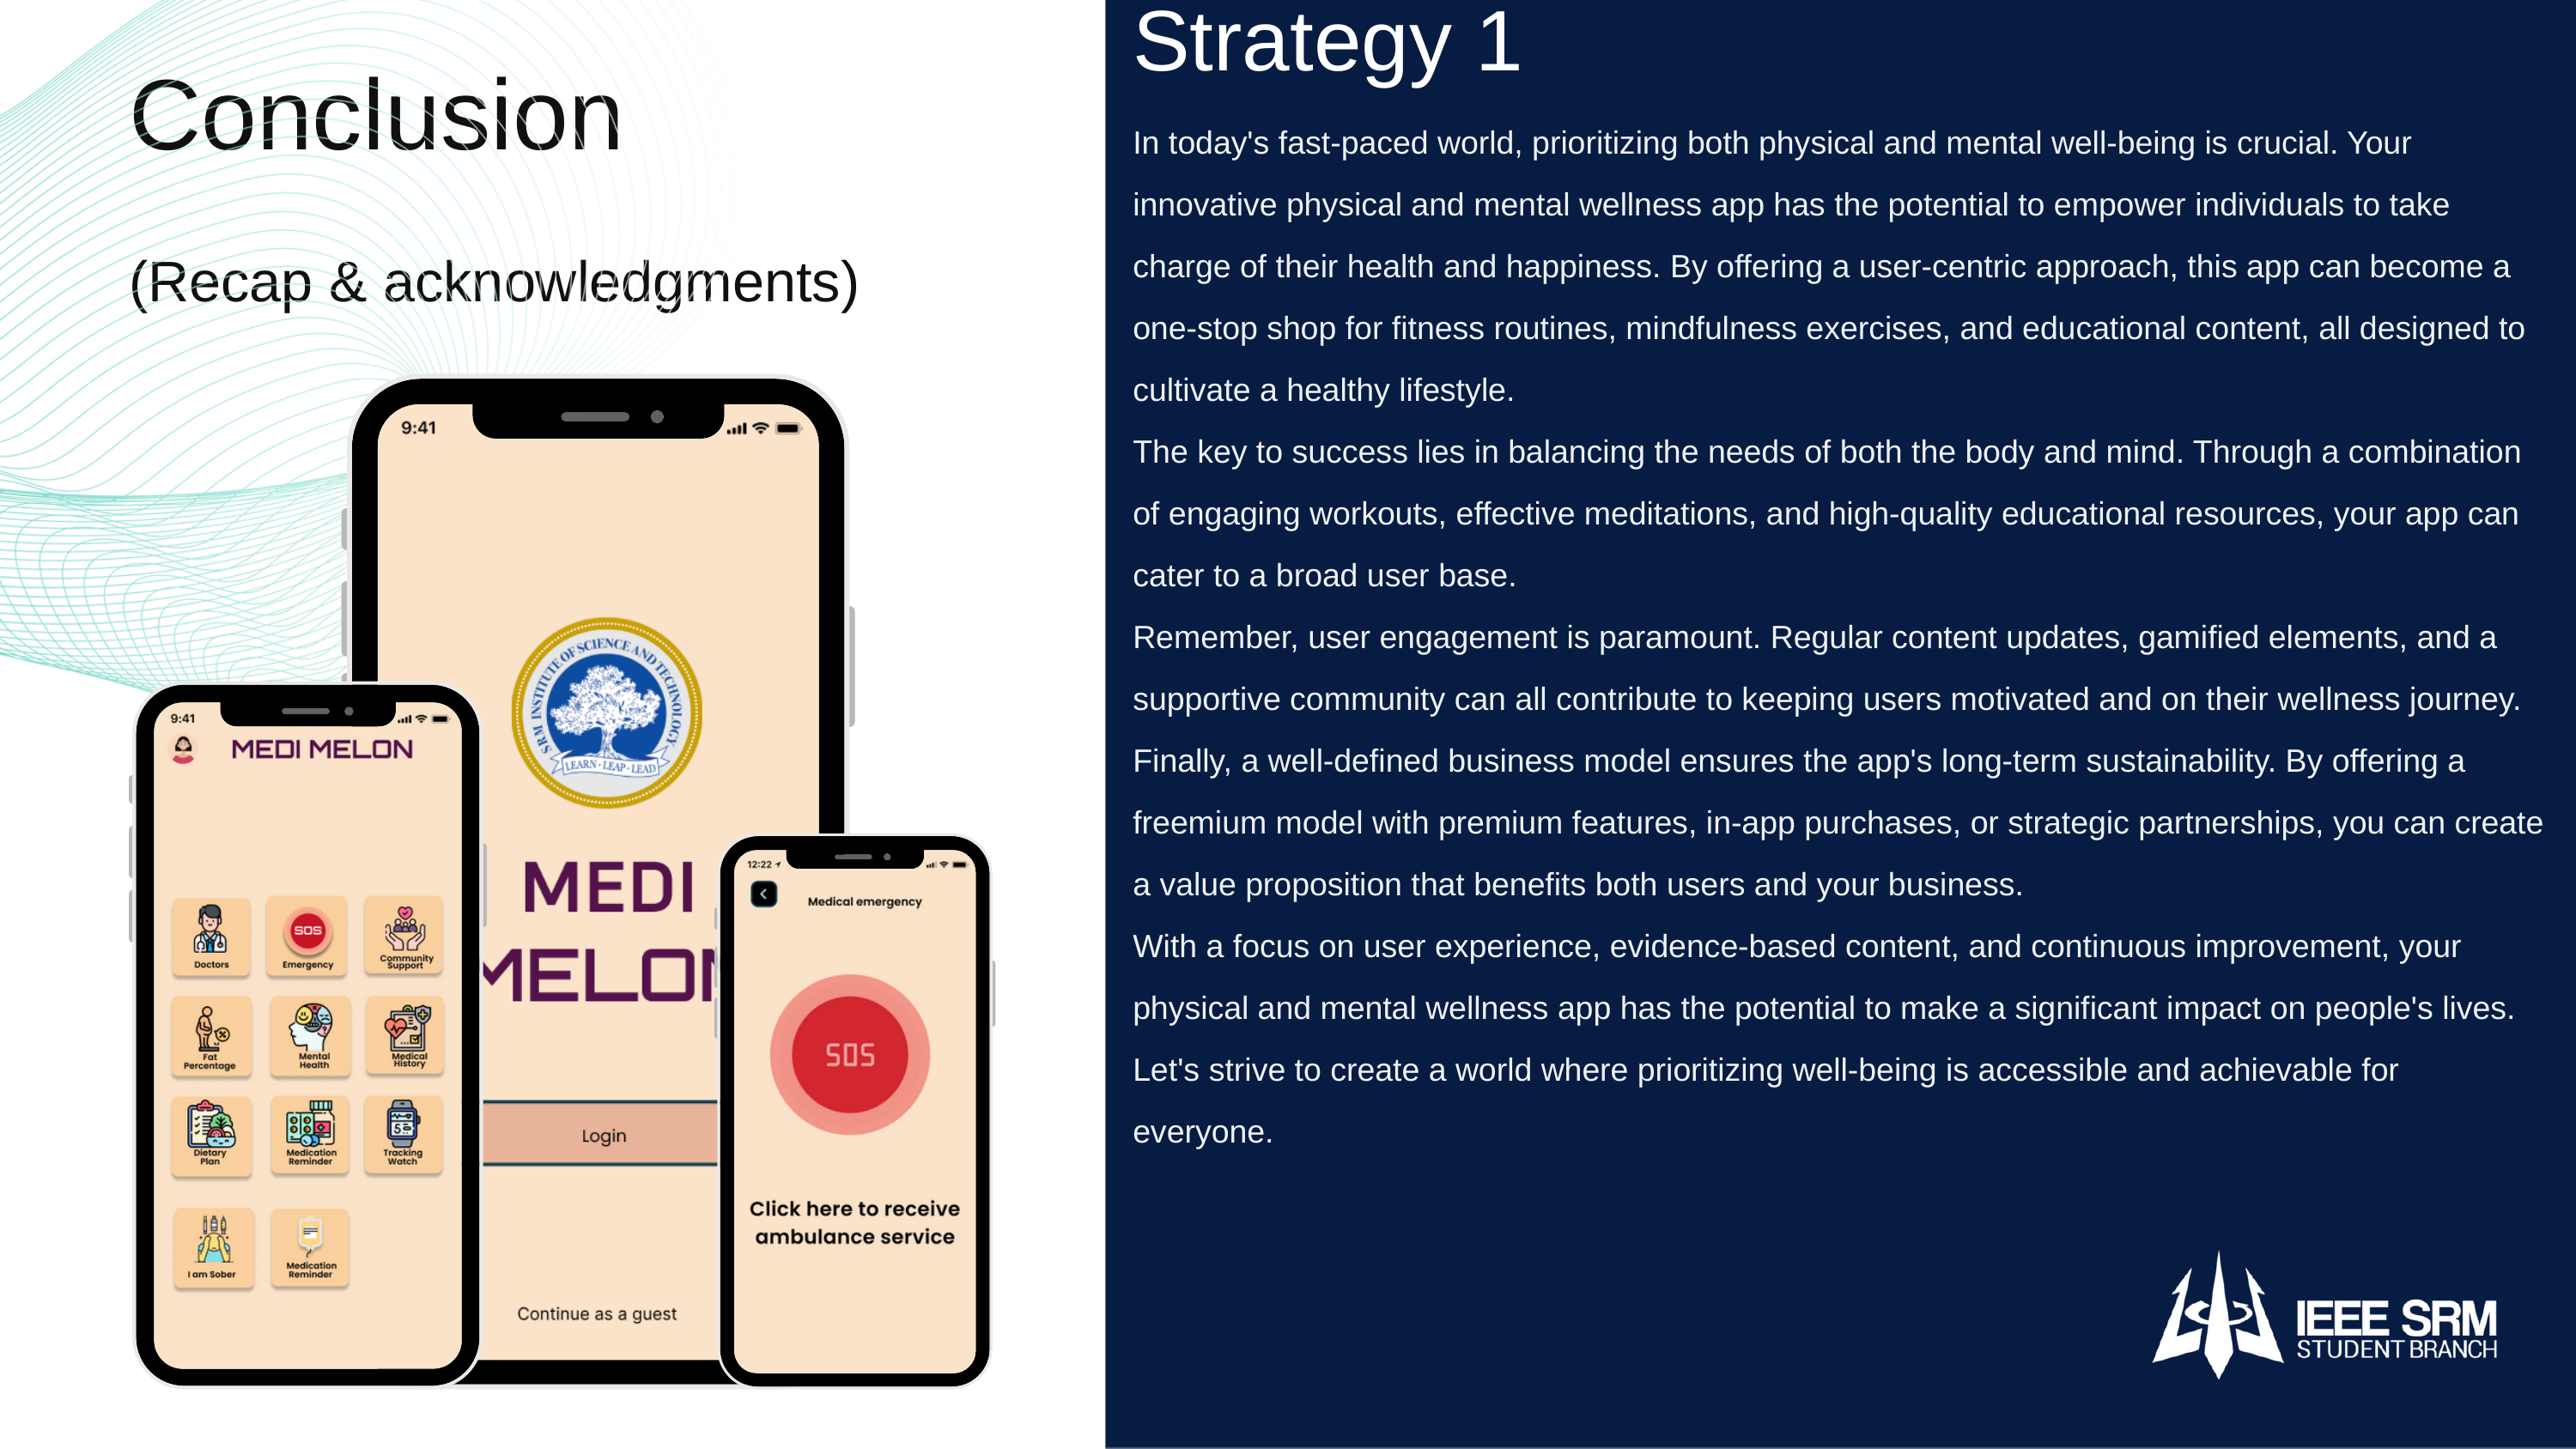

Strategy 1
Conclusion
(Recap & acknowledgments)
In today's fast-paced world, prioritizing both physical and mental well-being is crucial. Your innovative physical and mental wellness app has the potential to empower individuals to take charge of their health and happiness. By offering a user-centric approach, this app can become a one-stop shop for fitness routines, mindfulness exercises, and educational content, all designed to cultivate a healthy lifestyle.
The key to success lies in balancing the needs of both the body and mind. Through a combination of engaging workouts, effective meditations, and high-quality educational resources, your app can cater to a broad user base.
Remember, user engagement is paramount. Regular content updates, gamified elements, and a supportive community can all contribute to keeping users motivated and on their wellness journey.
Finally, a well-defined business model ensures the app's long-term sustainability. By offering a freemium model with premium features, in-app purchases, or strategic partnerships, you can create a value proposition that benefits both users and your business.
With a focus on user experience, evidence-based content, and continuous improvement, your physical and mental wellness app has the potential to make a significant impact on people's lives. Let's strive to create a world where prioritizing well-being is accessible and achievable for everyone.